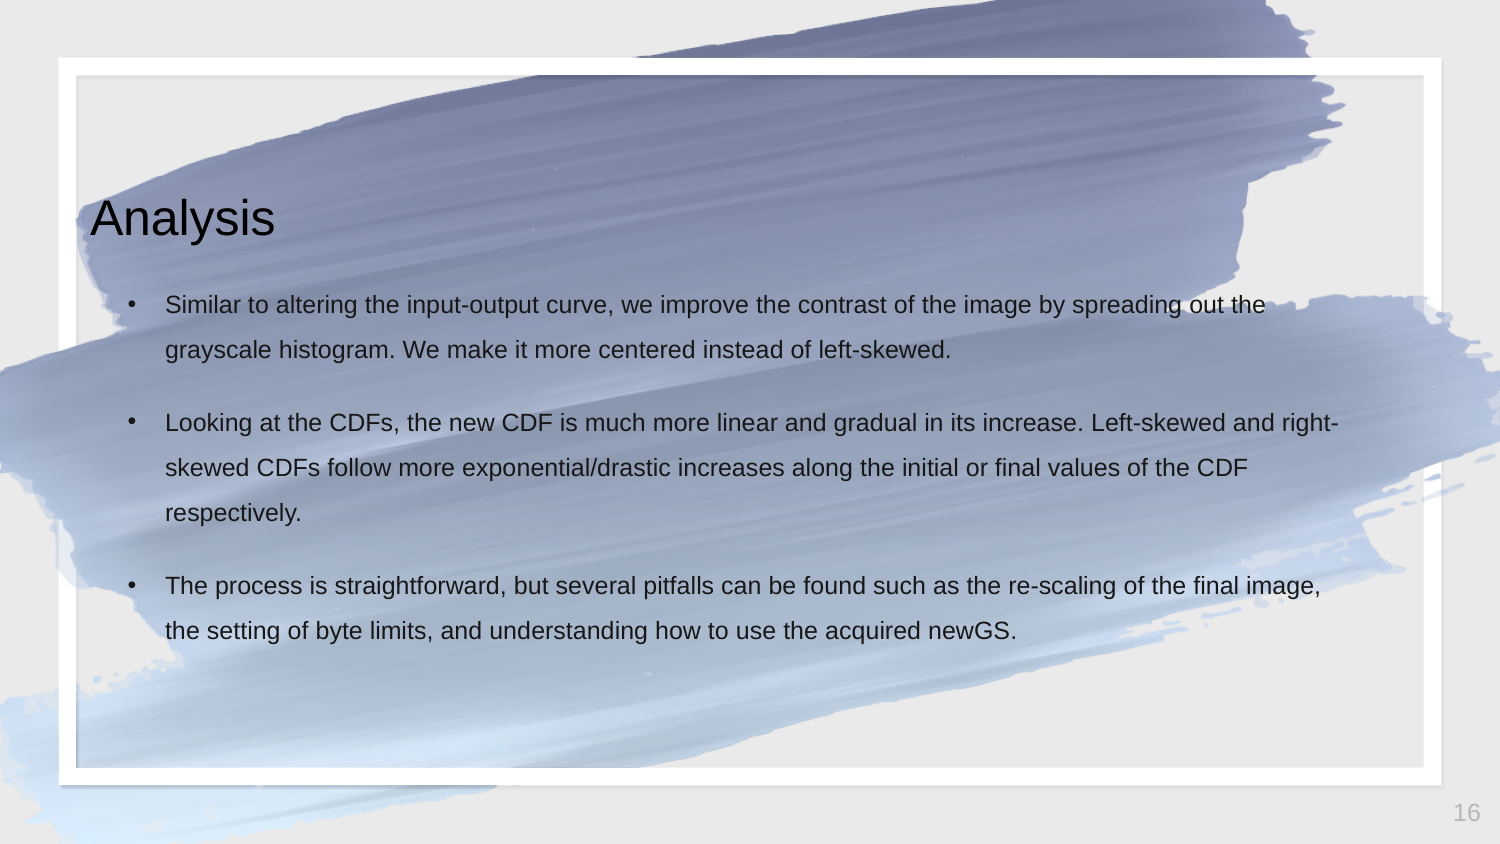

Analysis
Similar to altering the input-output curve, we improve the contrast of the image by spreading out the grayscale histogram. We make it more centered instead of left-skewed.
Looking at the CDFs, the new CDF is much more linear and gradual in its increase. Left-skewed and right-skewed CDFs follow more exponential/drastic increases along the initial or final values of the CDF respectively.
The process is straightforward, but several pitfalls can be found such as the re-scaling of the final image, the setting of byte limits, and understanding how to use the acquired newGS.
16